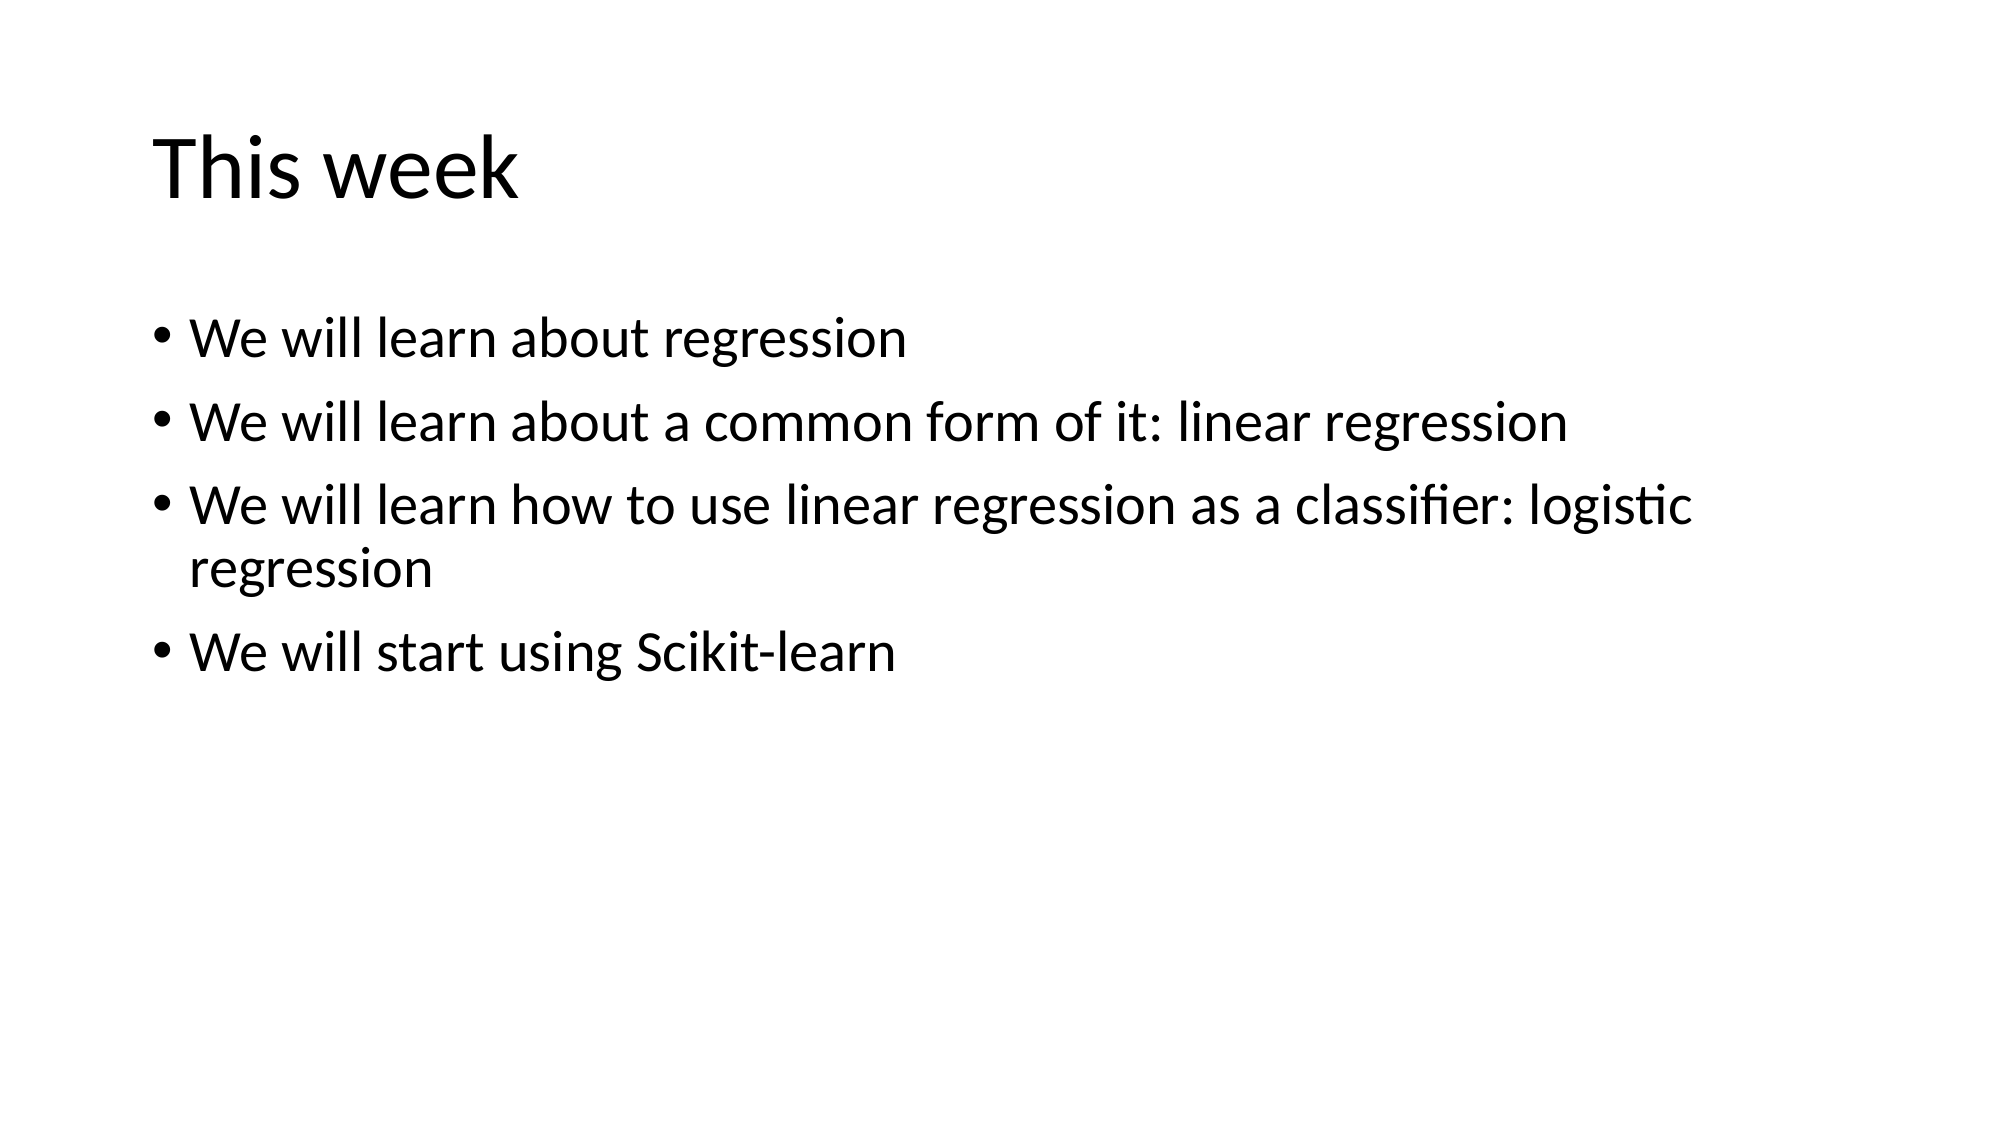

# This week
We will learn about regression
We will learn about a common form of it: linear regression
We will learn how to use linear regression as a classifier: logistic regression
We will start using Scikit-learn